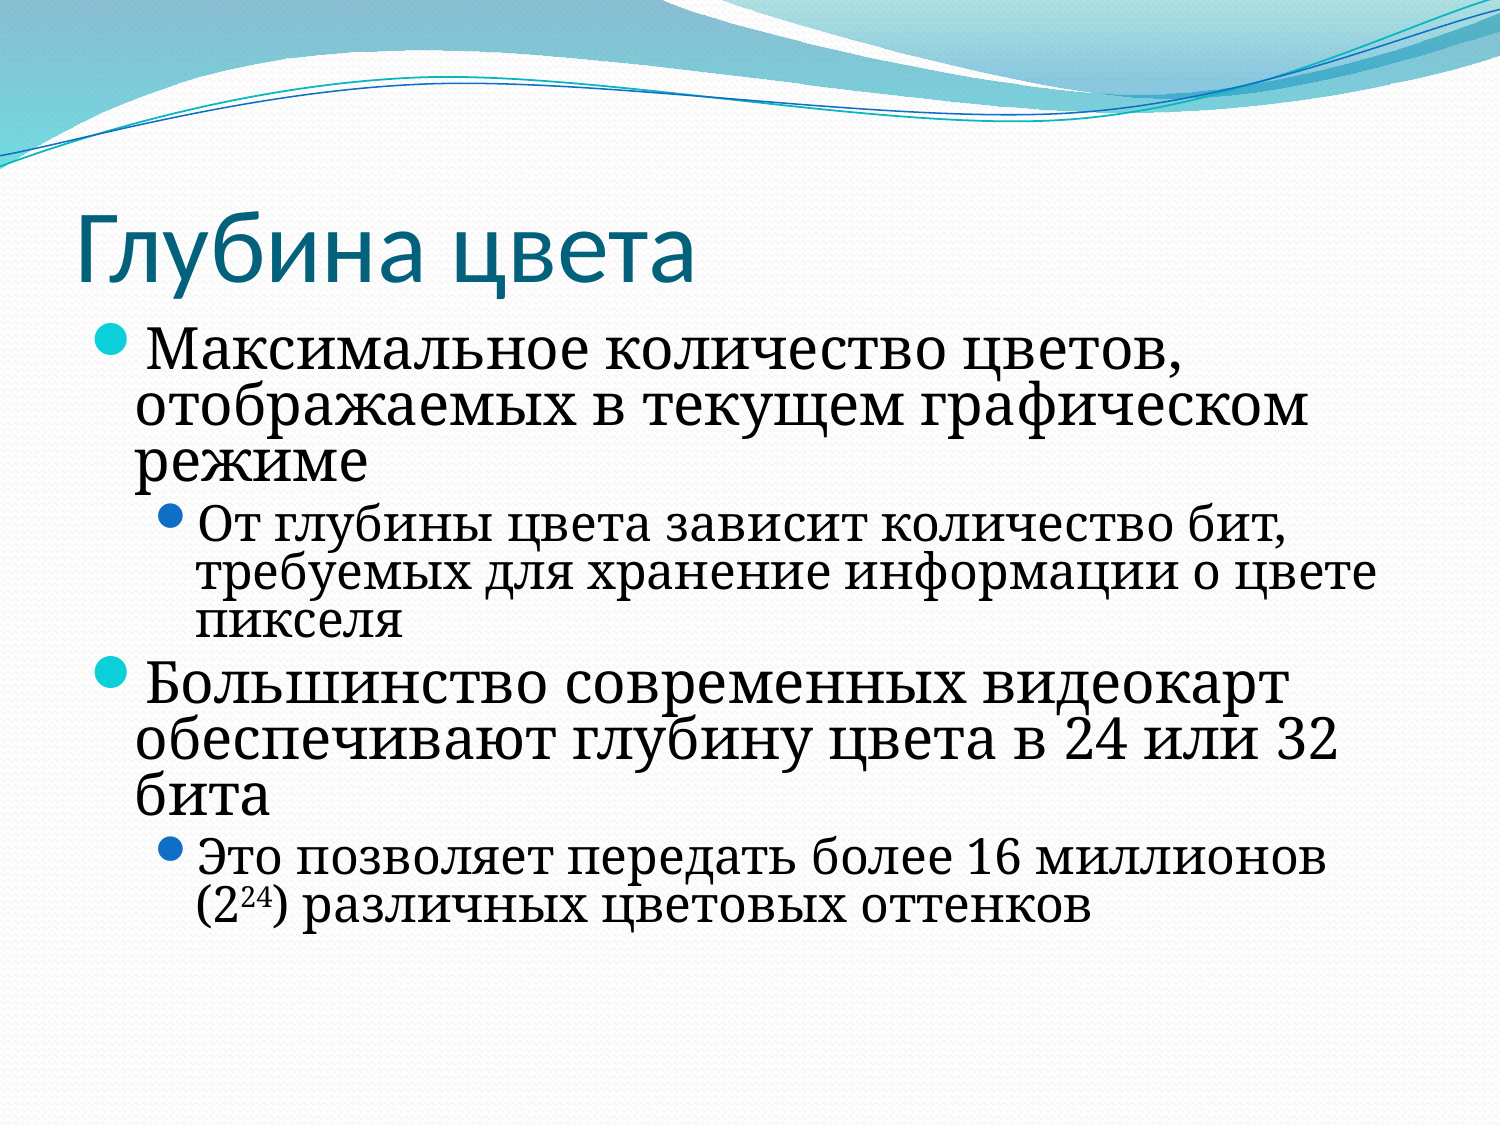

# Глубина цвета
Максимальное количество цветов, отображаемых в текущем графическом режиме
От глубины цвета зависит количество бит, требуемых для хранение информации о цвете пикселя
Большинство современных видеокарт обеспечивают глубину цвета в 24 или 32 бита
Это позволяет передать более 16 миллионов (224) различных цветовых оттенков